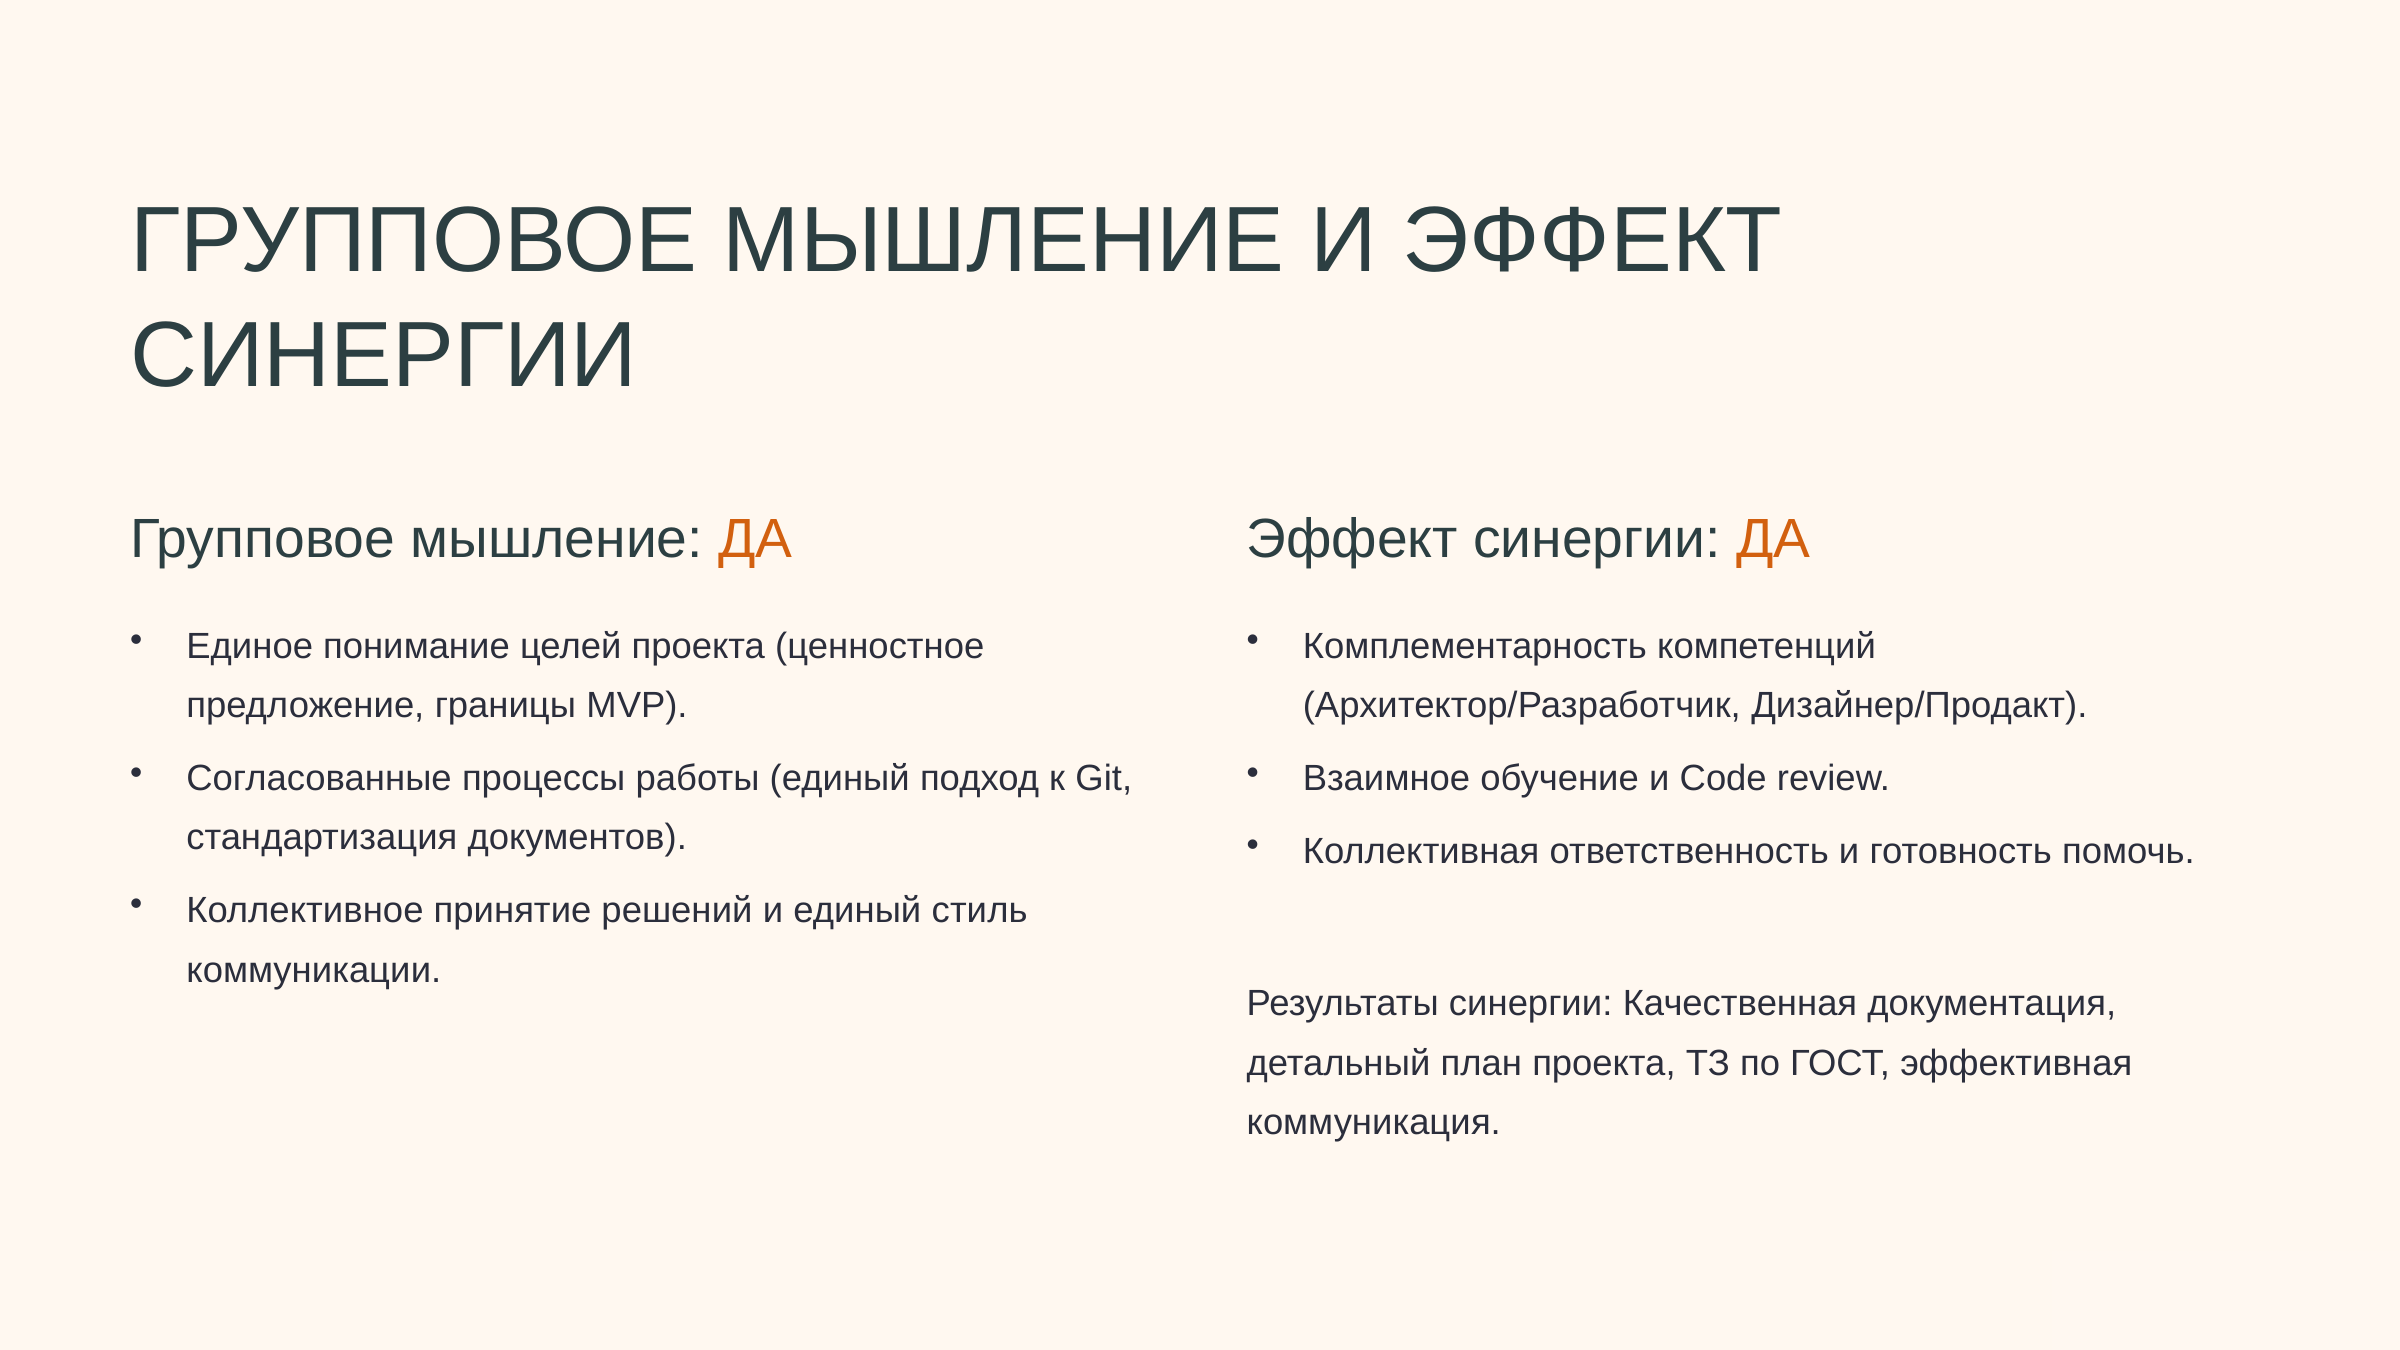

ГРУППОВОЕ МЫШЛЕНИЕ И ЭФФЕКТ СИНЕРГИИ
Групповое мышление: ДА
Эффект синергии: ДА
Единое понимание целей проекта (ценностное предложение, границы MVP).
Комплементарность компетенций (Архитектор/Разработчик, Дизайнер/Продакт).
Согласованные процессы работы (единый подход к Git, стандартизация документов).
Взаимное обучение и Code review.
Коллективная ответственность и готовность помочь.
Коллективное принятие решений и единый стиль коммуникации.
Результаты синергии: Качественная документация, детальный план проекта, ТЗ по ГОСТ, эффективная коммуникация.